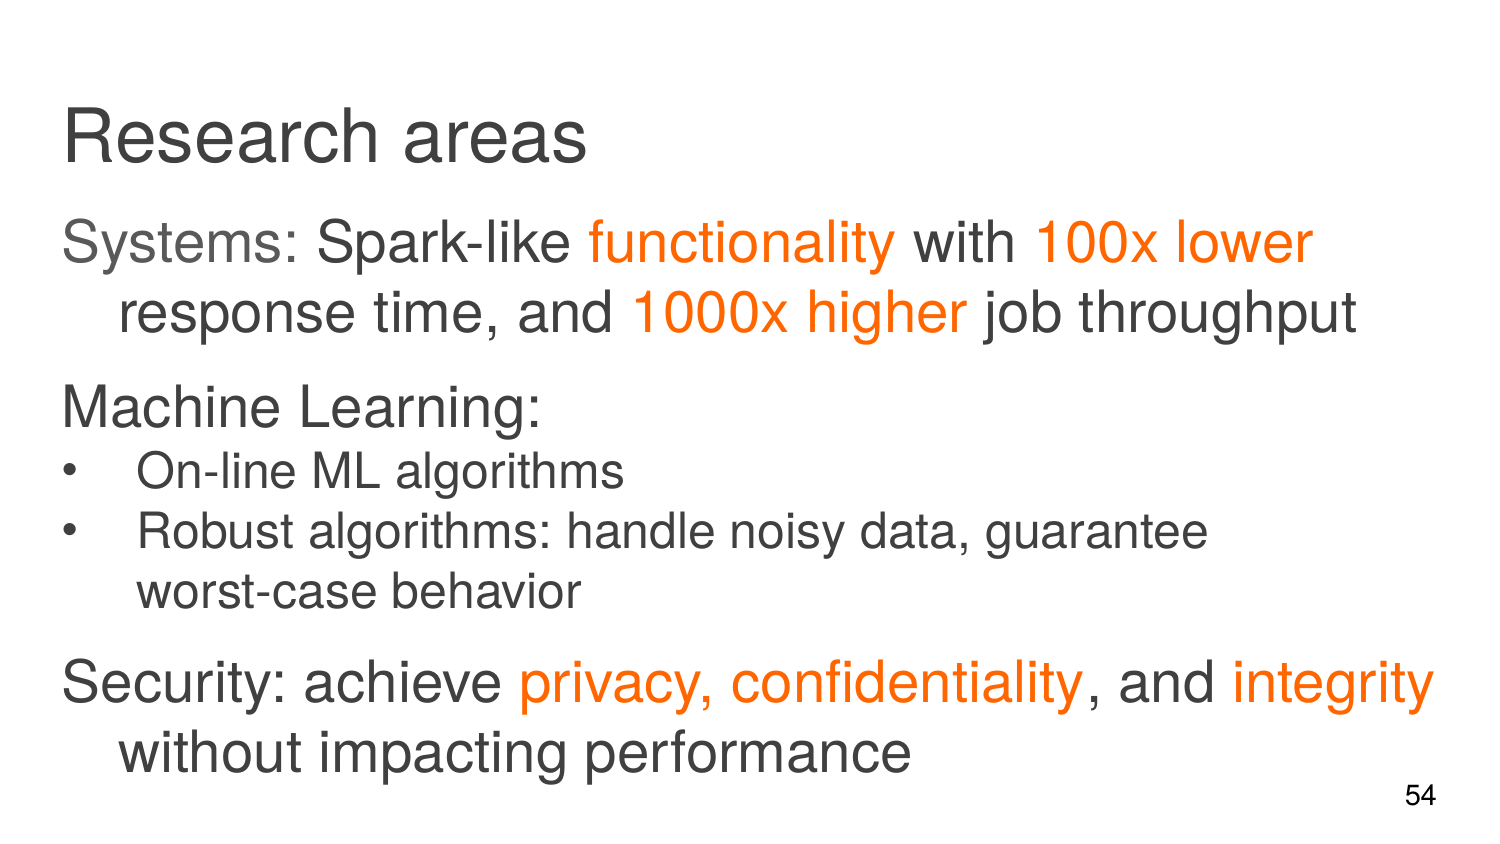

# Research areas
Systems: Spark-like functionality with 100x lower response time, and 1000x higher job throughput

Machine Learning:
On-line ML algorithms
Robust algorithms: handle noisy data, guarantee
worst-case behavior

Security: achieve privacy, confidentiality, and integrity without impacting performance
54